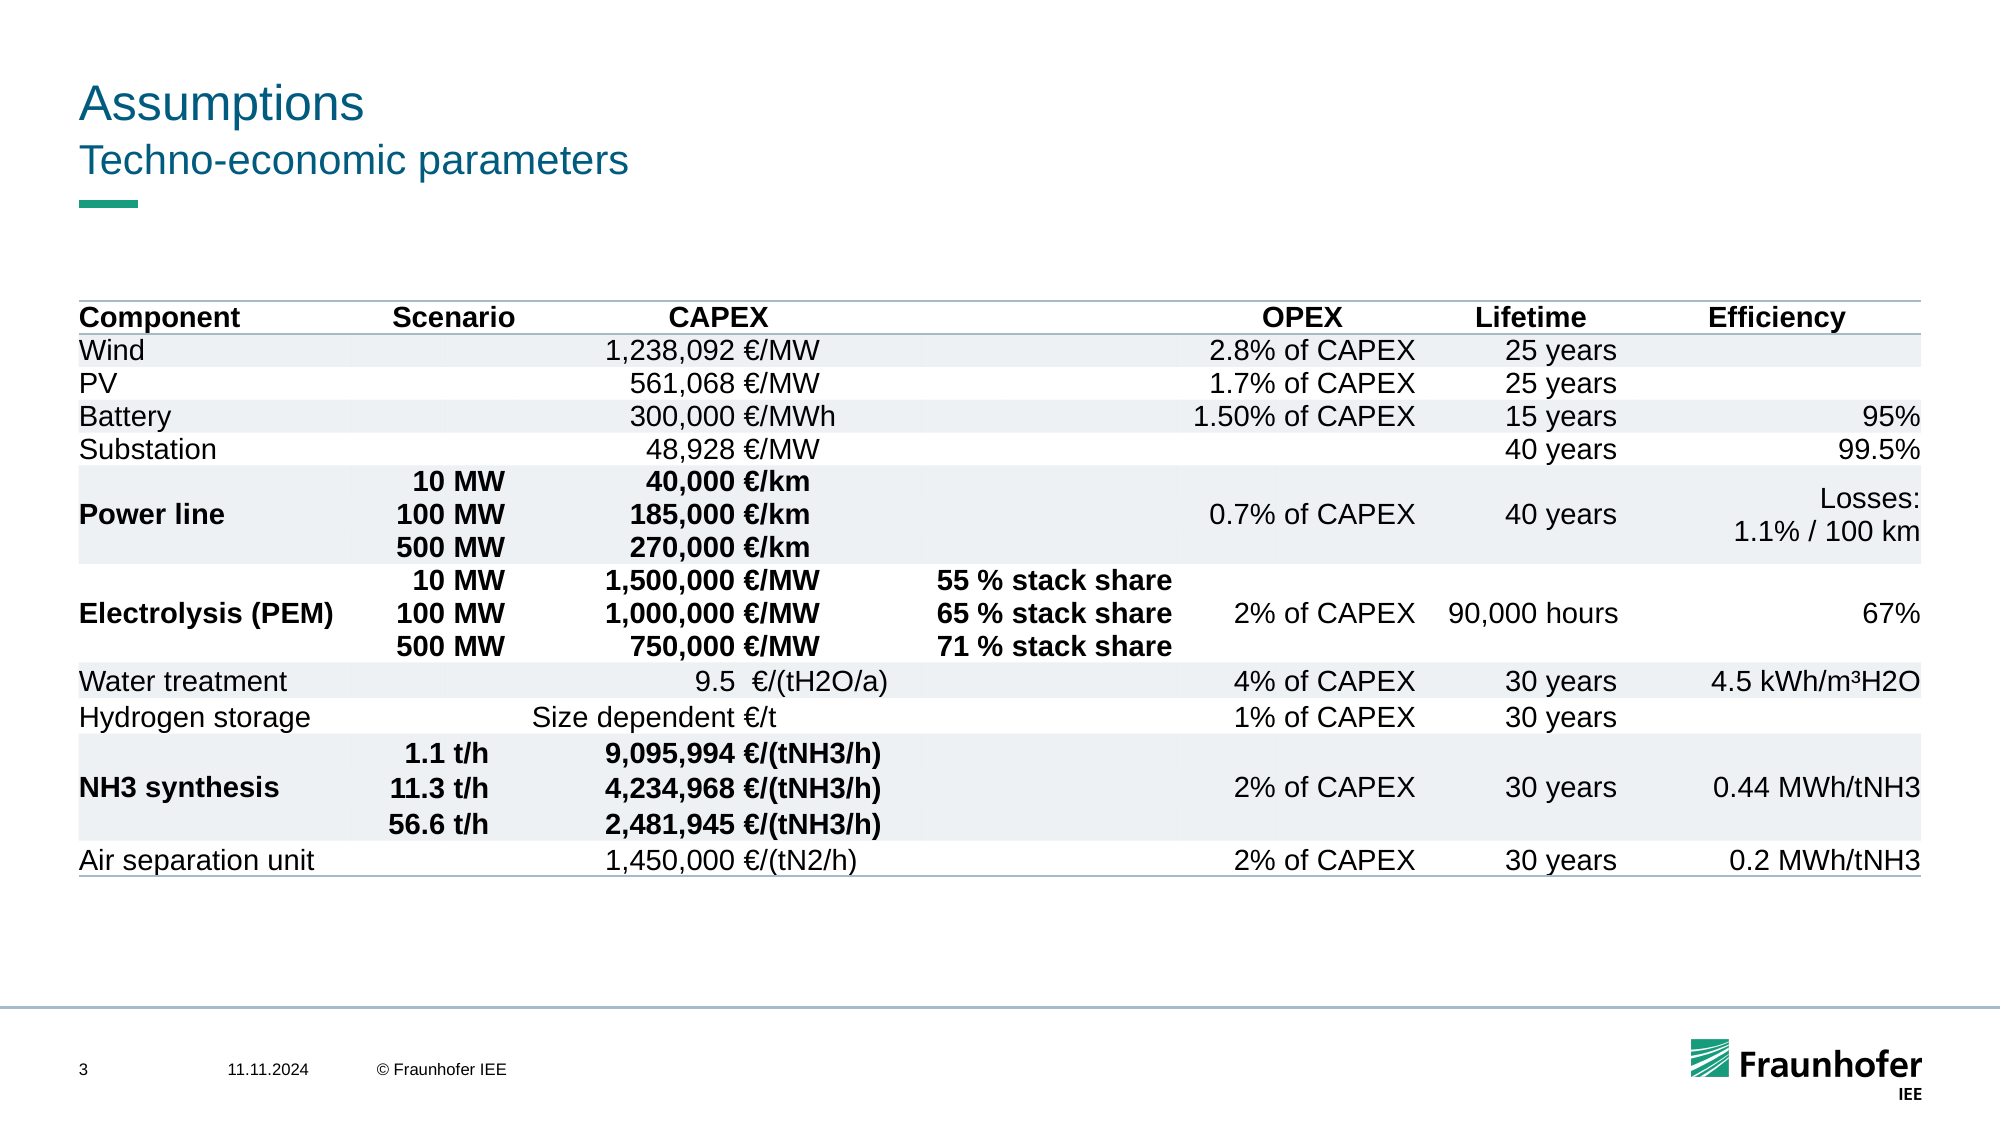

# Assumptions
Techno-economic parameters
| Component | Scenario |  | CAPEX |  |  |  | OPEX |  | Lifetime |  | Efficiency |
| --- | --- | --- | --- | --- | --- | --- | --- | --- | --- | --- | --- |
| Wind |  |  | 1,238,092 | €/MW |  |  | 2.8% | of CAPEX | 25 | years |  |
| PV |  |  | 561,068 | €/MW |  |  | 1.7% | of CAPEX | 25 | years |  |
| Battery |  |  | 300,000 | €/MWh |  |  | 1.50% | of CAPEX | 15 | years | 95% |
| Substation |  |  | 48,928 | €/MW |  |  |  |  | 40 | years | 99.5% |
| Power line | 10 | MW | 40,000 | €/km |  |  | 0.7% | of CAPEX | 40 | years | Losses: 1.1% / 100 km |
|  | 100 | MW | 185,000 | €/km |  |  |  |  |  |  |  |
|  | 500 | MW | 270,000 | €/km |  |  |  |  |  |  |  |
| Electrolysis (PEM) | 10 | MW | 1,500,000 | €/MW | 55 % | stack share | 2% | of CAPEX | 90,000 | hours | 67% |
|  | 100 | MW | 1,000,000 | €/MW | 65 % | stack share |  |  |  |  |  |
|  | 500 | MW | 750,000 | €/MW | 71 % | stack share |  |  |  |  |  |
| Water treatment |  |  | 9.5 | €/(tH2O/a) |  |  | 4% | of CAPEX | 30 | years | 4.5 kWh/m³H2O |
| Hydrogen storage |  |  | Size dependent | €/t |  |  | 1% | of CAPEX | 30 | years |  |
| NH3 synthesis | 1.1 | t/h | 9,095,994 | €/(tNH3/h) |  |  | 2% | of CAPEX | 30 | years | 0.44 MWh/tNH3 |
|  | 11.3 | t/h | 4,234,968 | €/(tNH3/h) |  |  |  |  |  |  |  |
|  | 56.6 | t/h | 2,481,945 | €/(tNH3/h) |  |  |  |  |  |  |  |
| Air separation unit |  |  | 1,450,000 | €/(tN2/h) |  |  | 2% | of CAPEX | 30 | years | 0.2 MWh/tNH3 |
3
11.11.2024
© Fraunhofer IEE